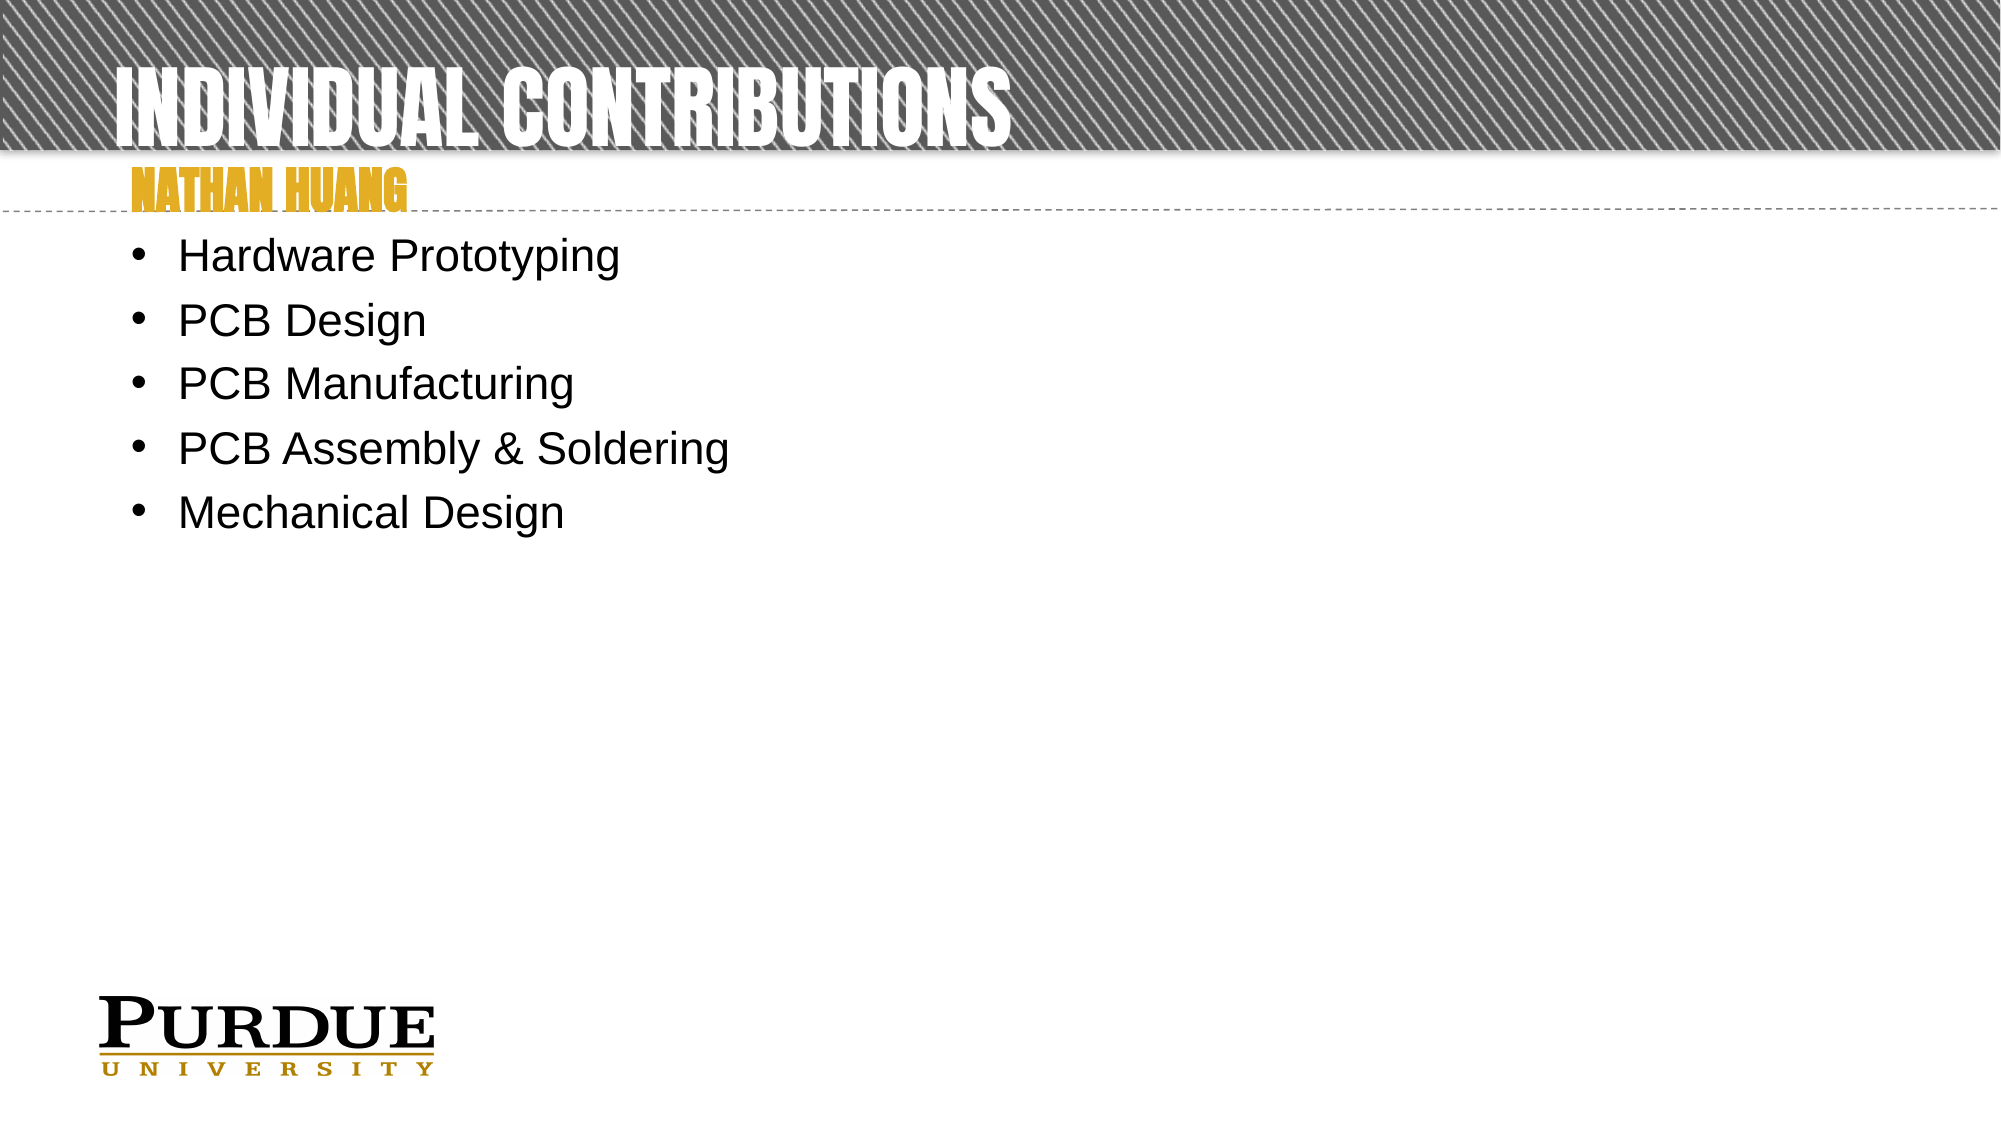

# Individual contributions
Nathan Huang
Hardware Prototyping
PCB Design
PCB Manufacturing
PCB Assembly & Soldering
Mechanical Design